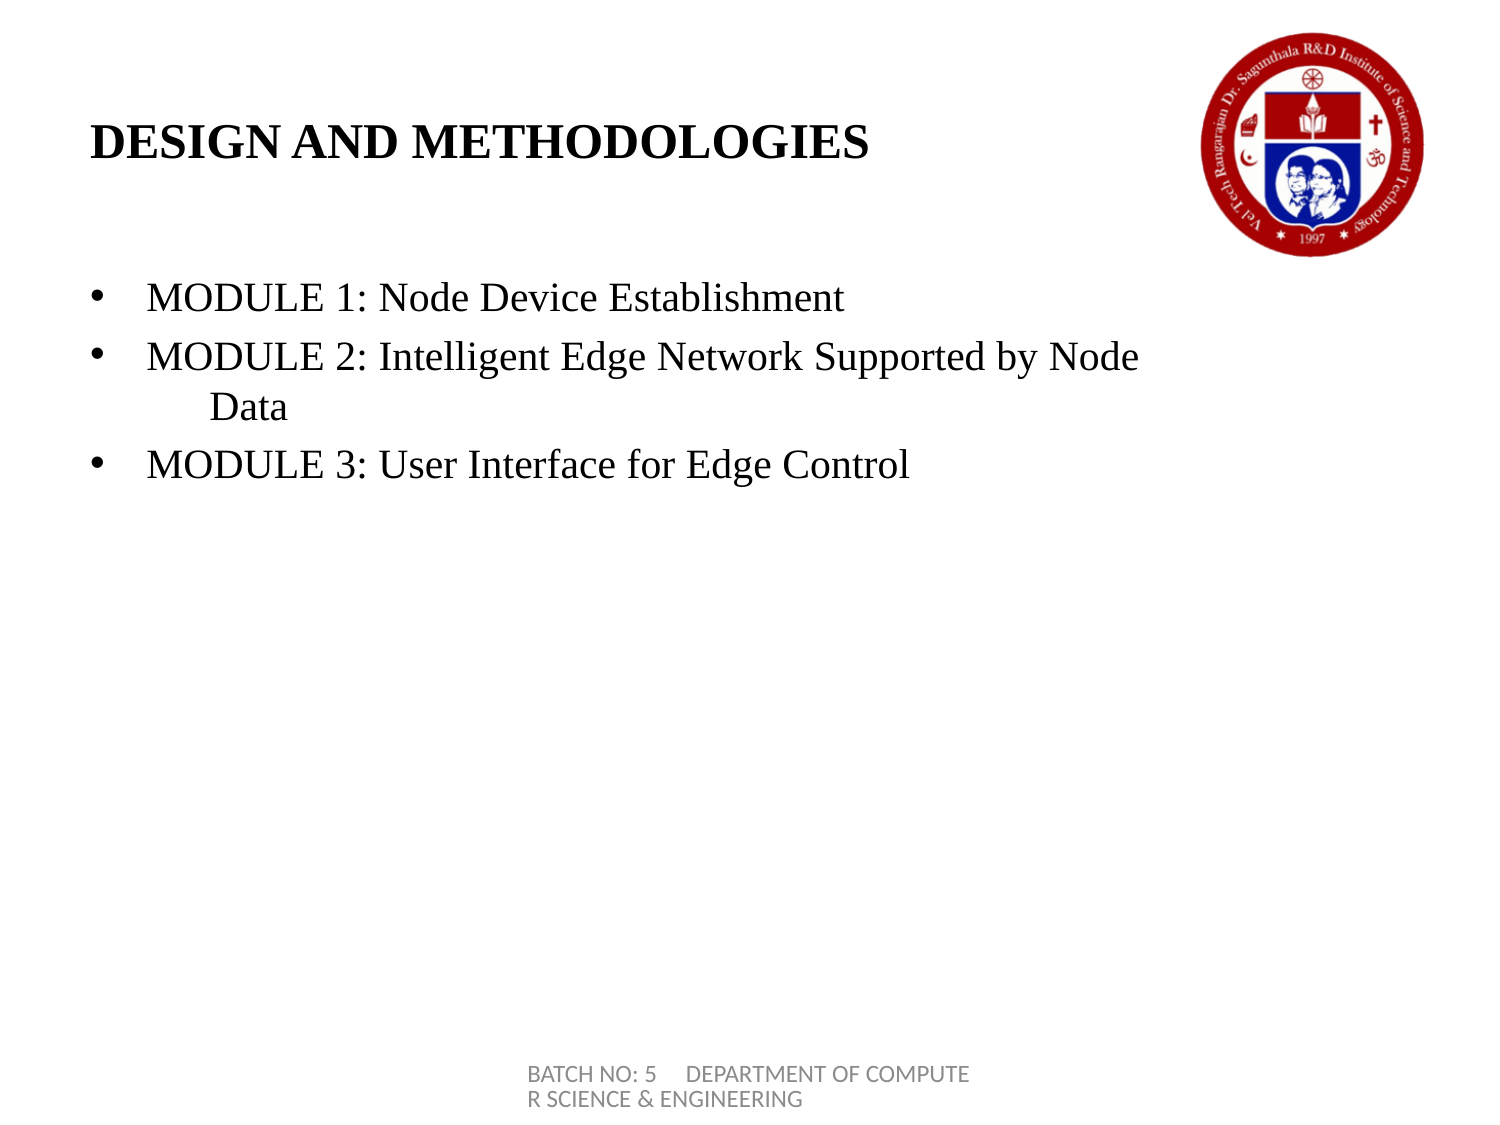

# DESIGN AND METHODOLOGIES
MODULE 1: Node Device Establishment
MODULE 2: Intelligent Edge Network Supported by Node 		             Data
MODULE 3: User Interface for Edge Control

BATCH NO: 5     DEPARTMENT OF COMPUTER SCIENCE & ENGINEERING
11